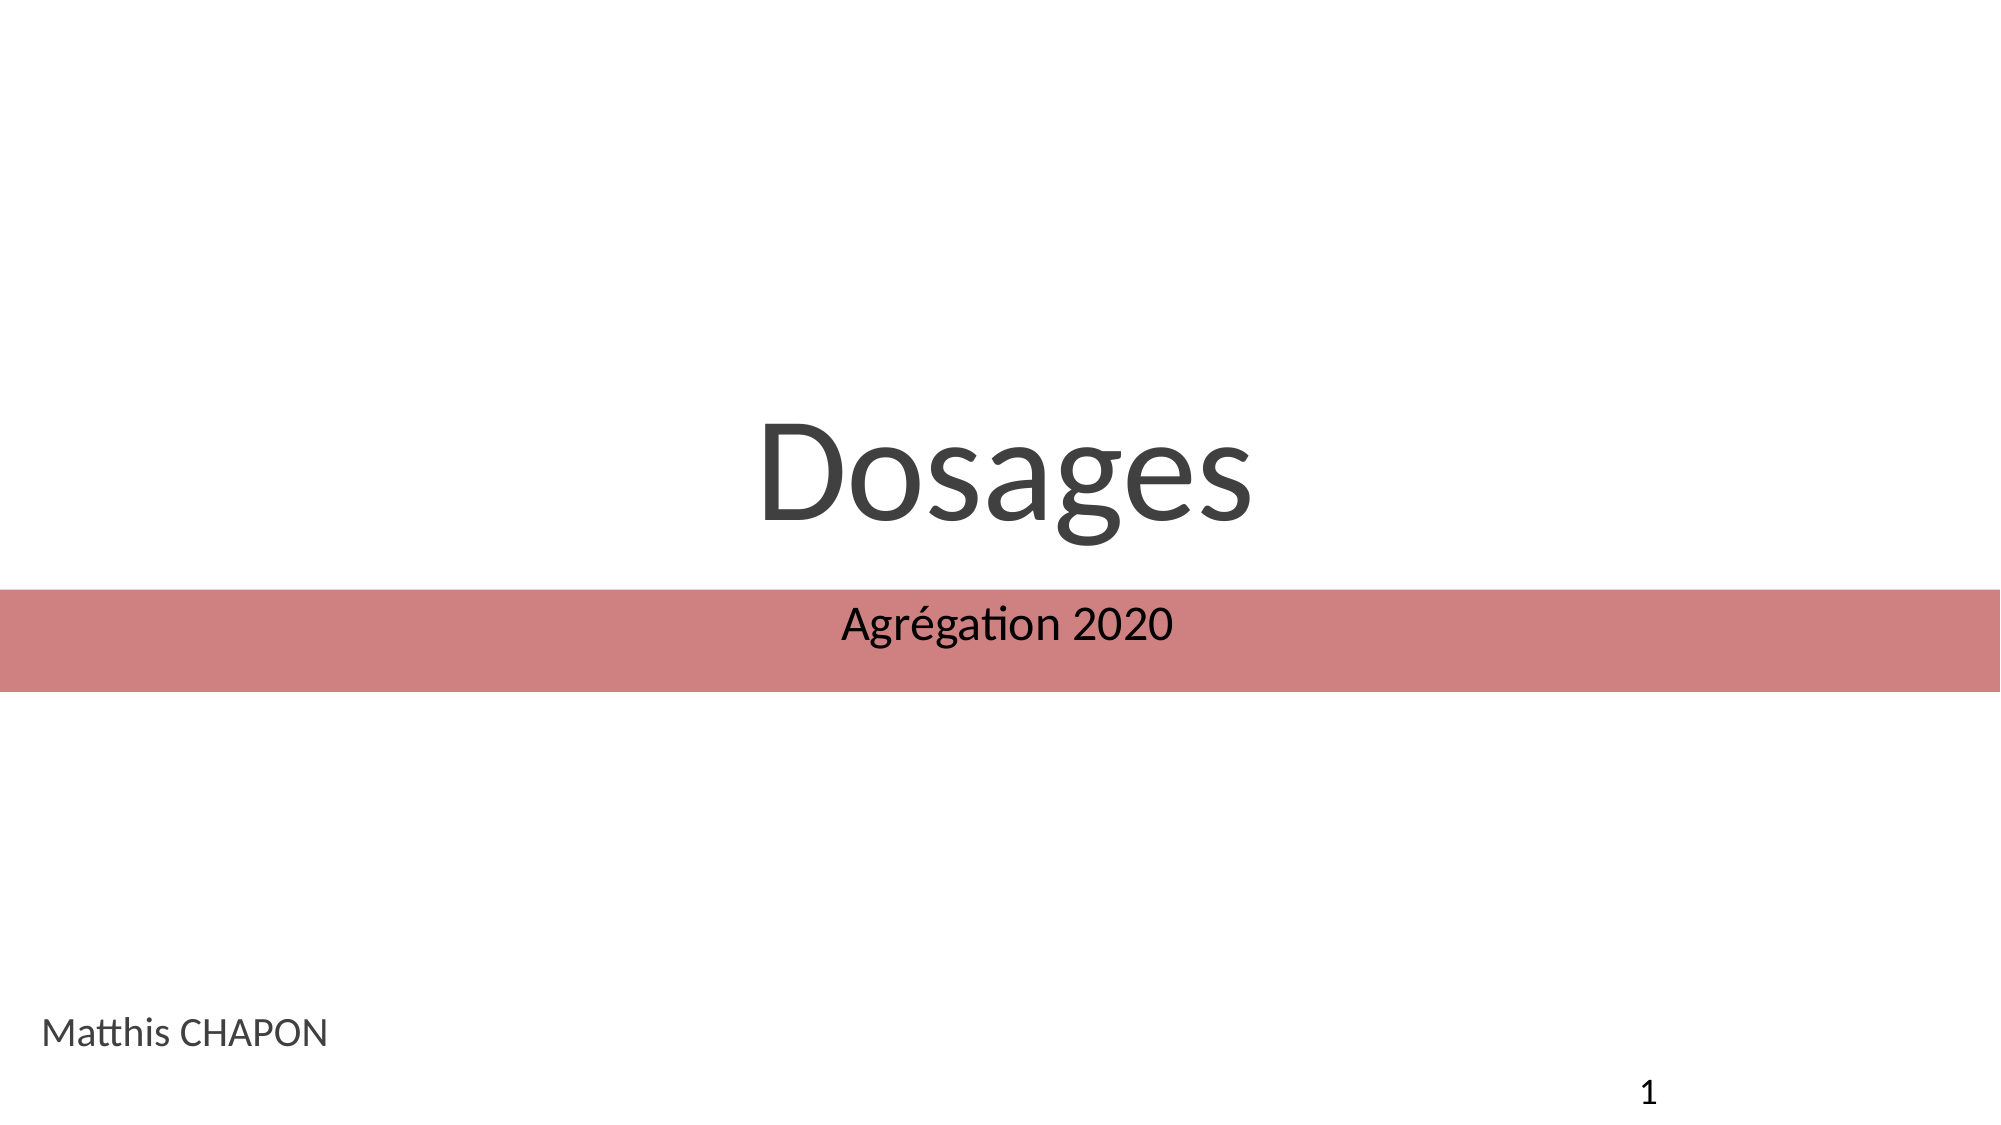

# Dosages
Agrégation 2020
Matthis CHAPON
1